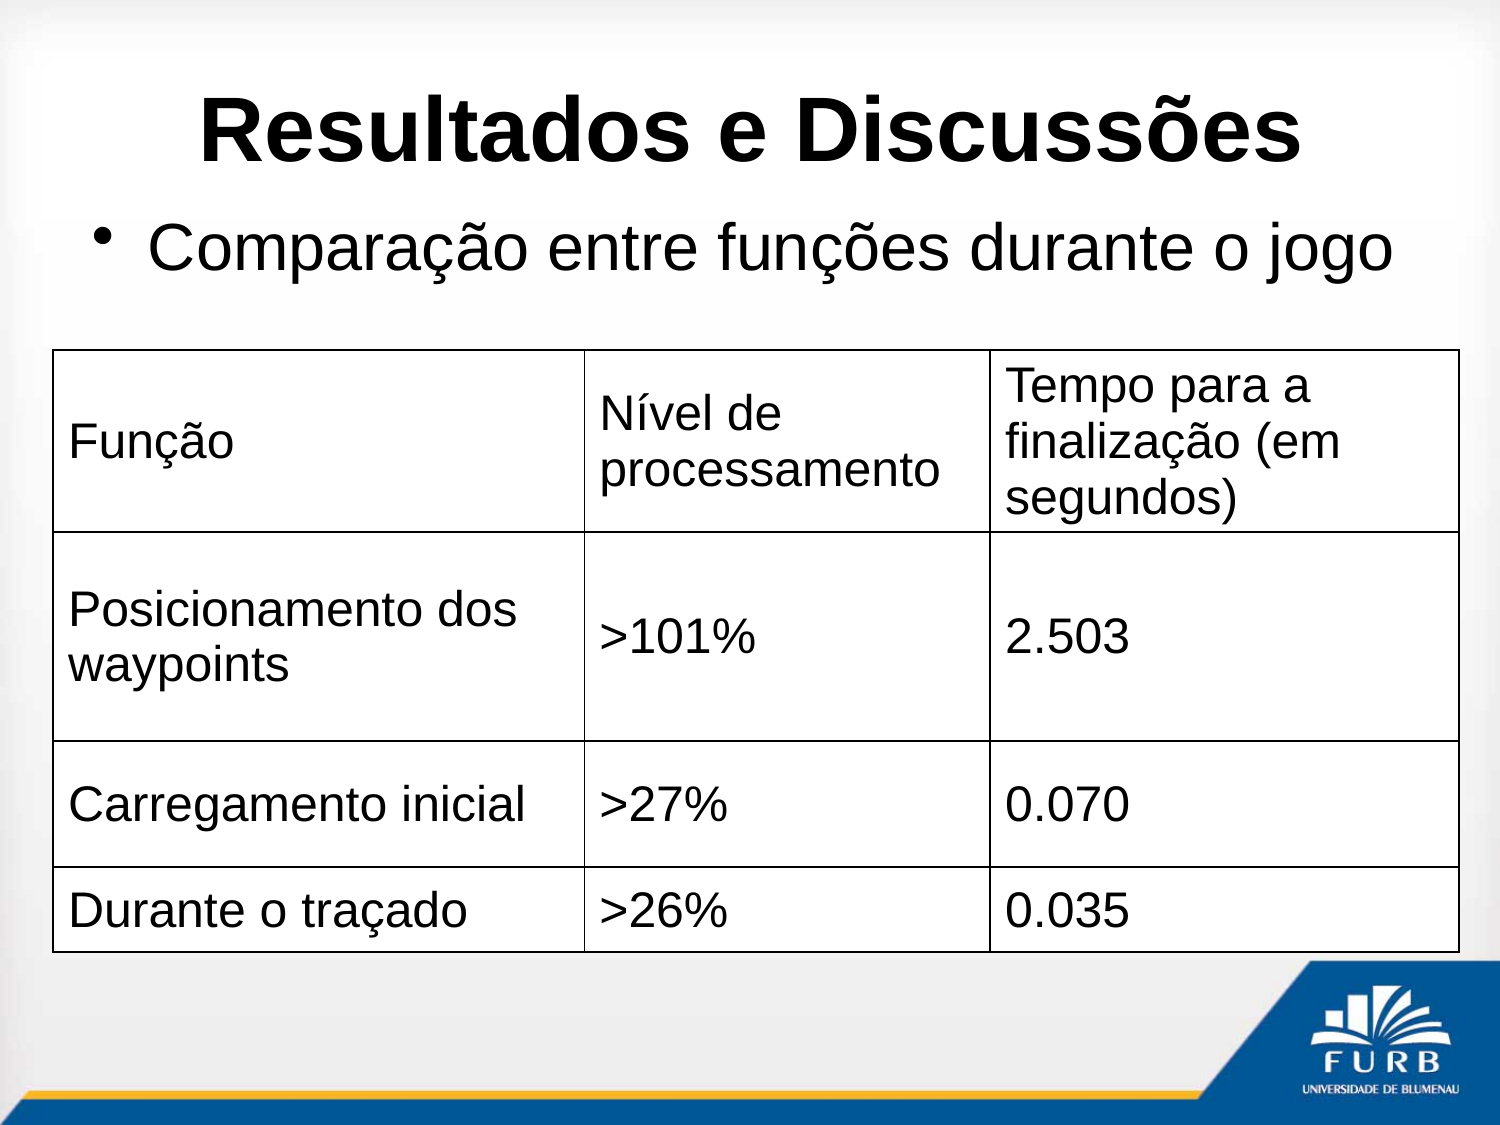

# Resultados e Discussões
Comparação entre funções durante o jogo
| Função | Nível de processamento | Tempo para a finalização (em segundos) |
| --- | --- | --- |
| Posicionamento dos waypoints | >101% | 2.503 |
| Carregamento inicial | >27% | 0.070 |
| Durante o traçado | >26% | 0.035 |